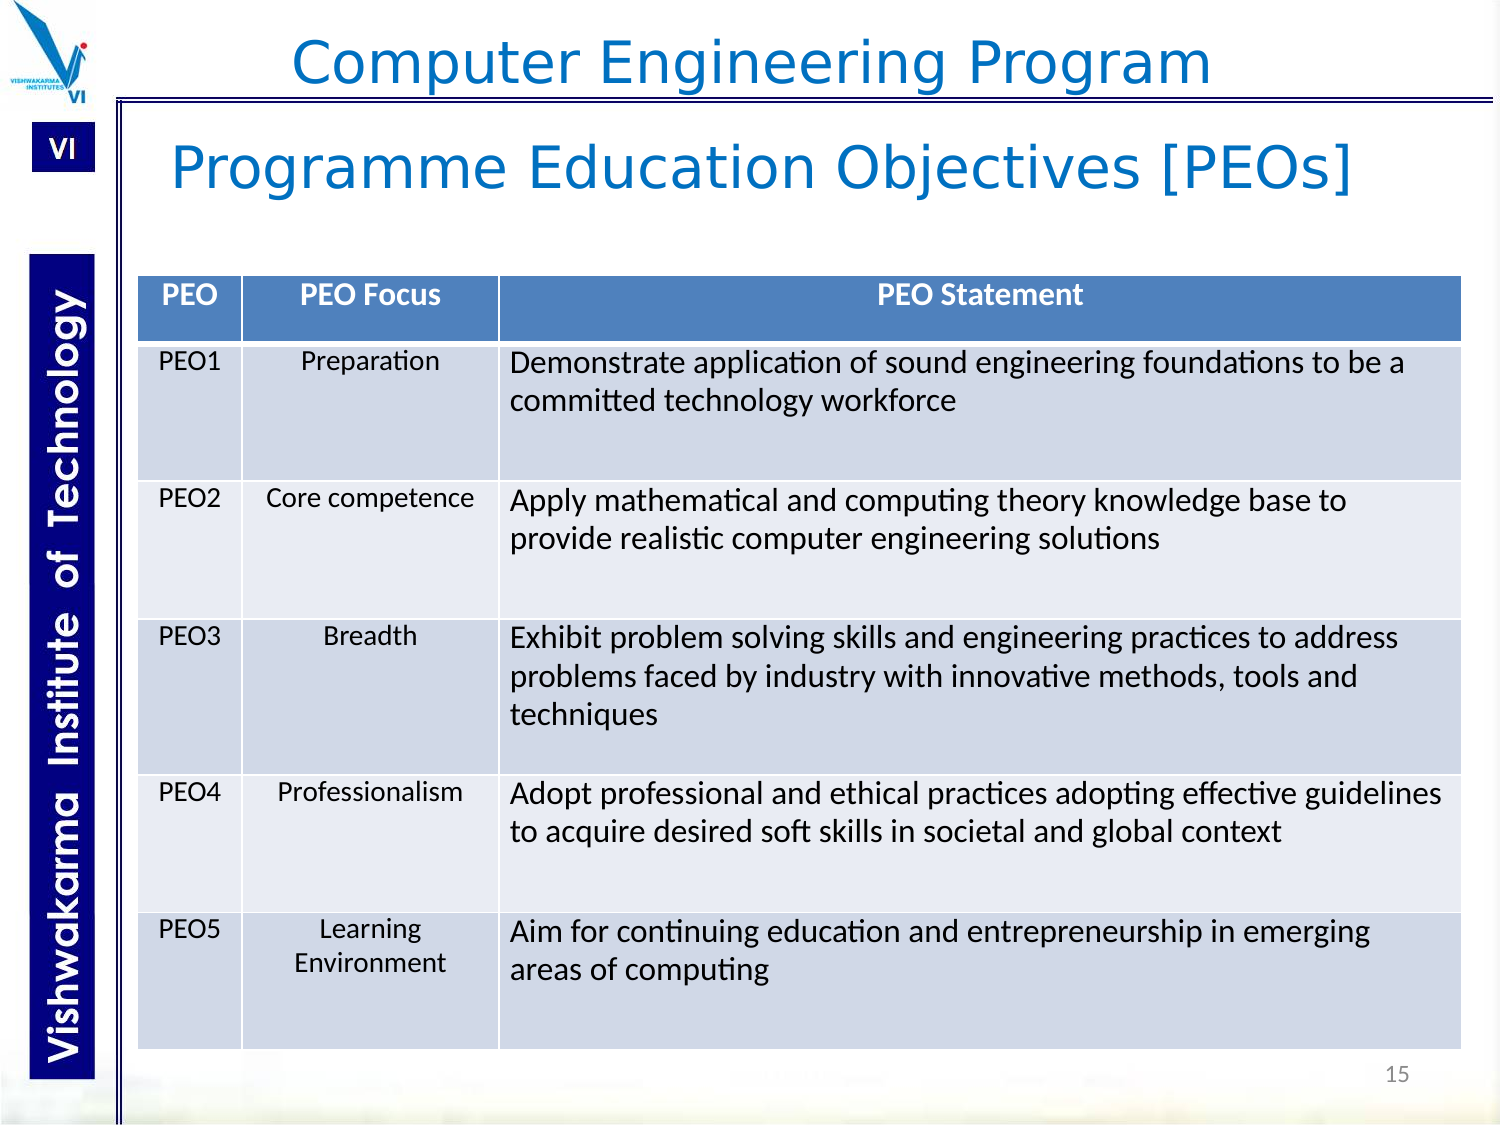

# Computer Engineering Program Programme Education Objectives [PEOs]
| PEO | PEO Focus | PEO Statement |
| --- | --- | --- |
| PEO1 | Preparation | Demonstrate application of sound engineering foundations to be a committed technology workforce |
| PEO2 | Core competence | Apply mathematical and computing theory knowledge base to provide realistic computer engineering solutions |
| PEO3 | Breadth | Exhibit problem solving skills and engineering practices to address problems faced by industry with innovative methods, tools and techniques |
| PEO4 | Professionalism | Adopt professional and ethical practices adopting effective guidelines to acquire desired soft skills in societal and global context |
| PEO5 | Learning Environment | Aim for continuing education and entrepreneurship in emerging areas of computing |
15